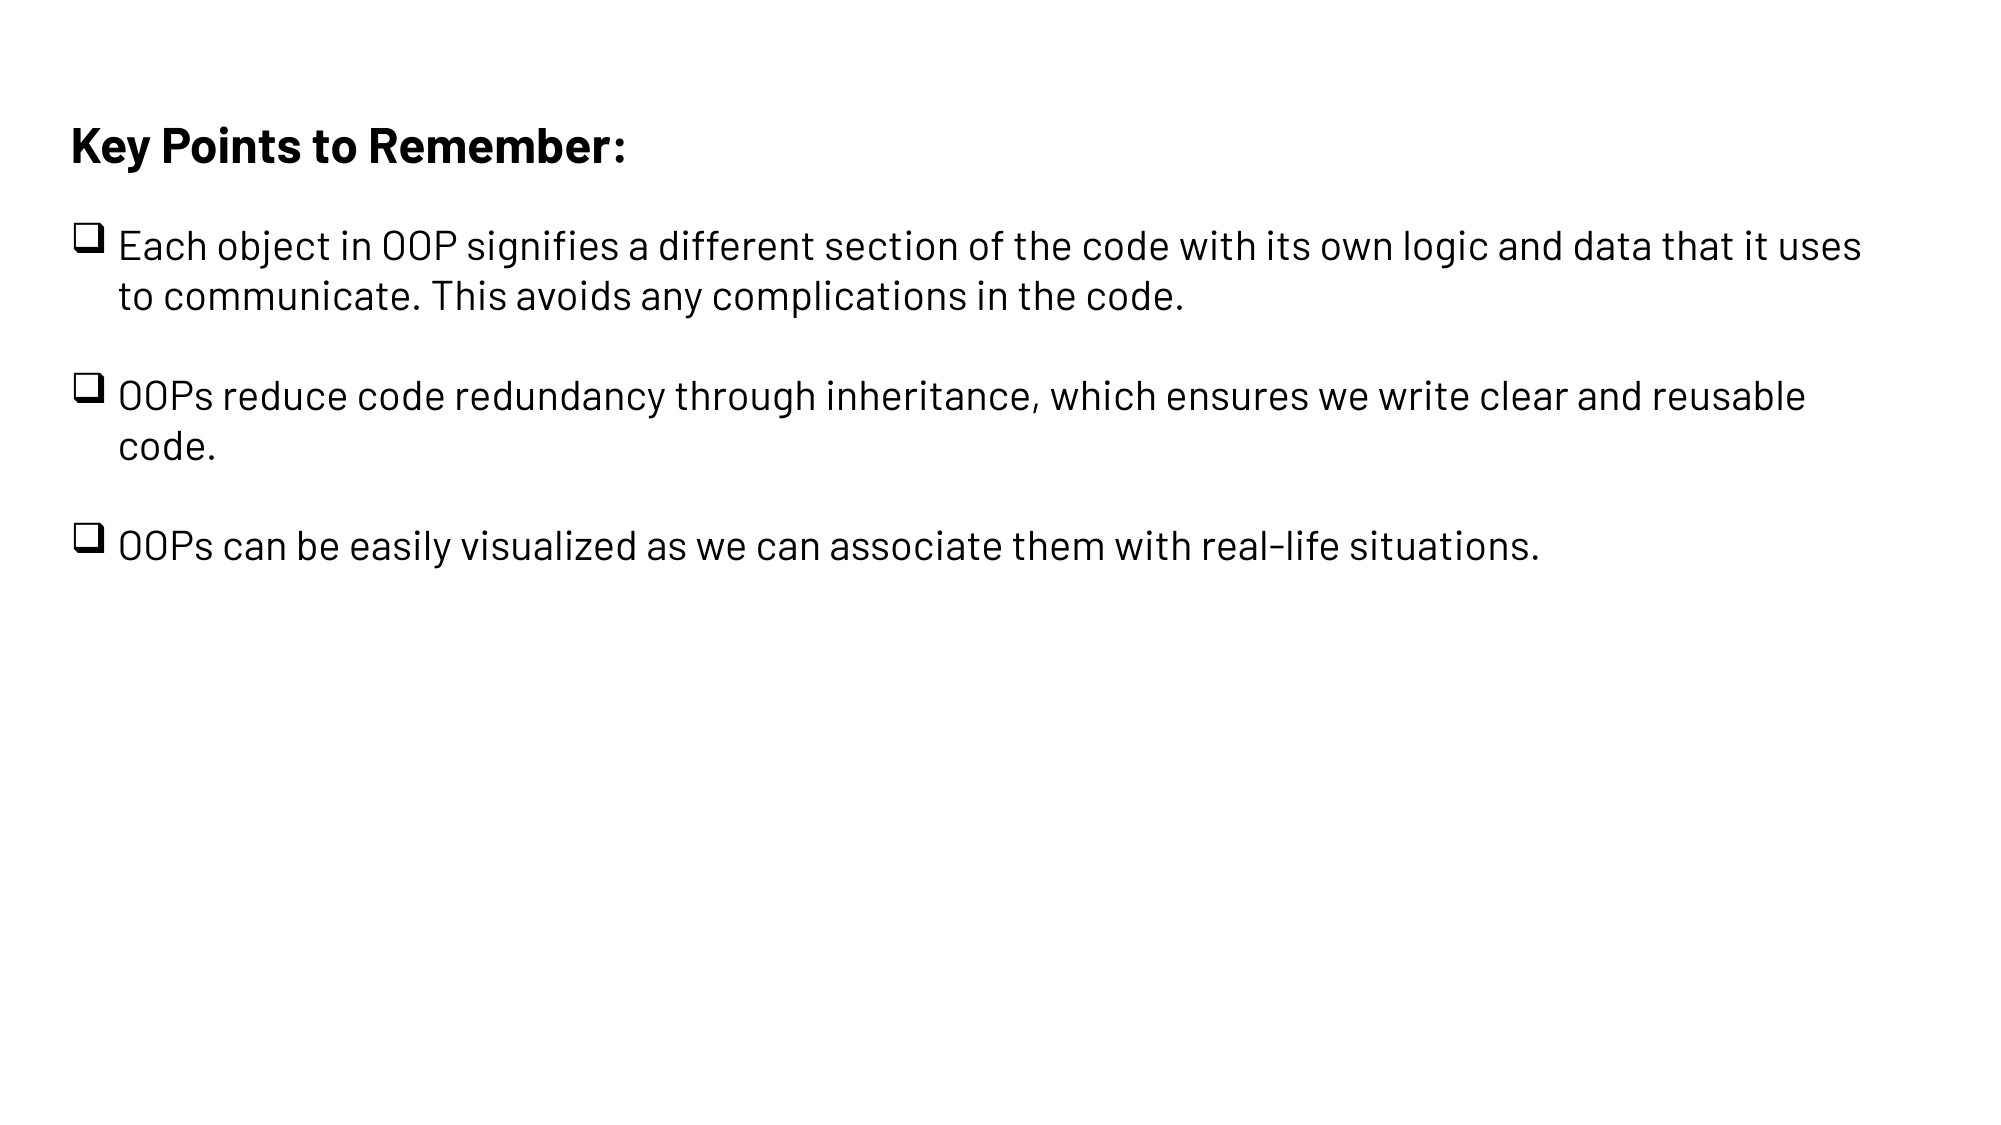

Key Points to Remember:

Each object in OOP signifies a different section of the code with its own logic and data that it uses to communicate. This avoids any complications in the code.

OOPs reduce code redundancy through inheritance, which ensures we write clear and reusable code.

OOPs can be easily visualized as we can associate them with real-life situations.